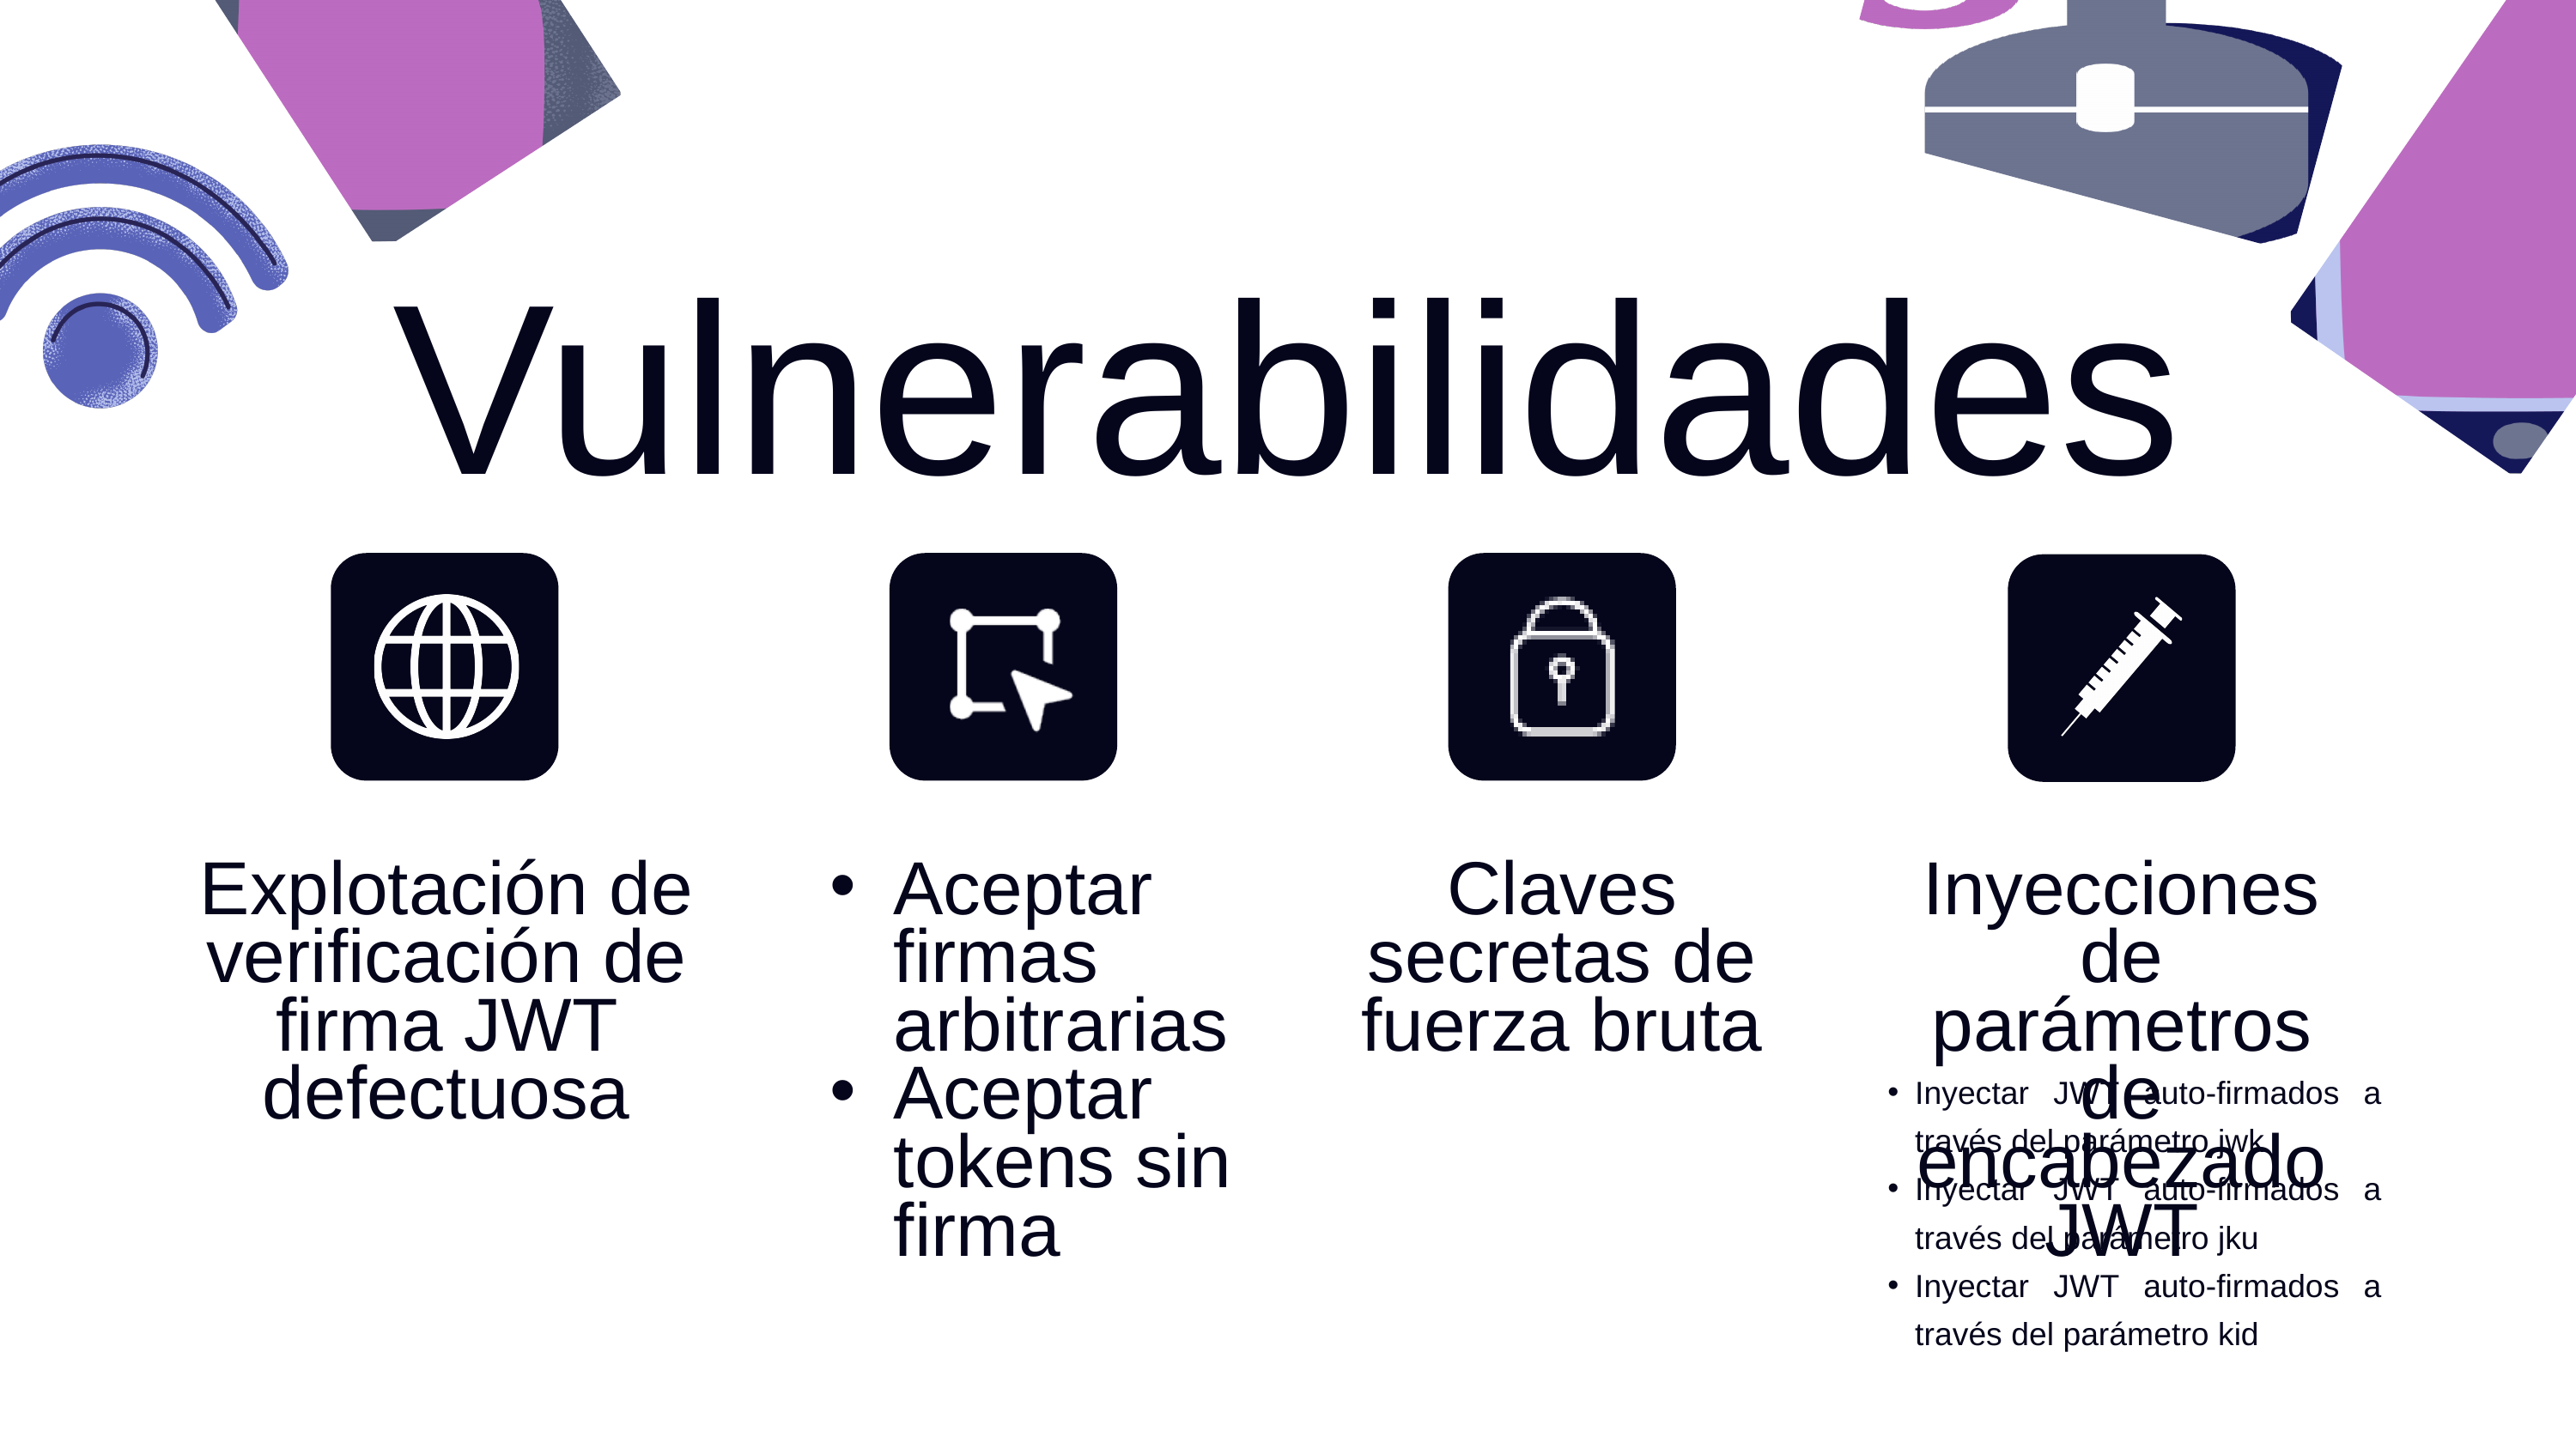

Vulnerabilidades

Explotación de verificación de firma JWT defectuosa
Aceptar firmas arbitrarias
Aceptar tokens sin firma
Claves secretas de fuerza bruta
Inyecciones de parámetros de encabezado JWT
Inyectar JWT auto-firmados a través del parámetro jwk
Inyectar JWT auto-firmados a través del parámetro jku
Inyectar JWT auto-firmados a través del parámetro kid